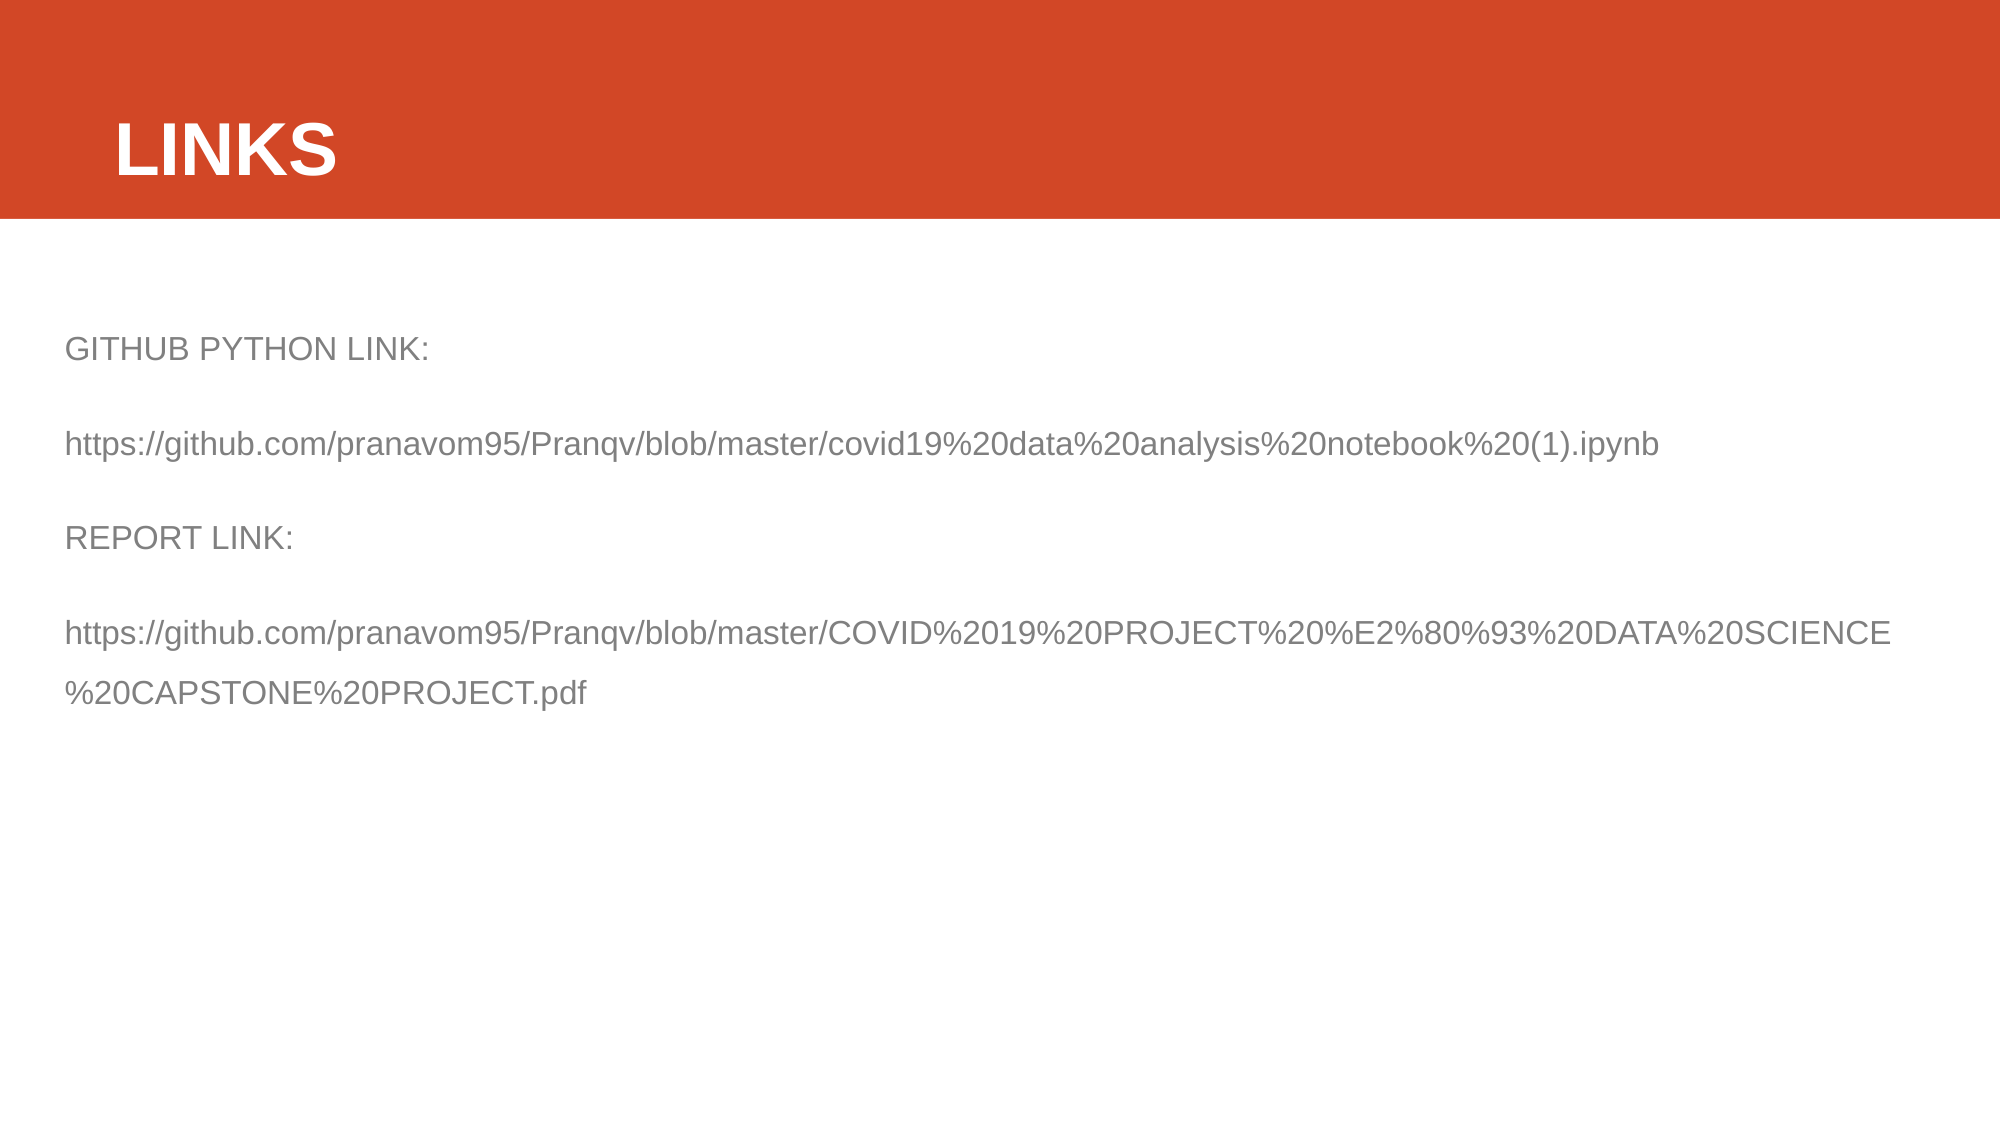

# LINKS
GITHUB PYTHON LINK:
https://github.com/pranavom95/Pranqv/blob/master/covid19%20data%20analysis%20notebook%20(1).ipynb
REPORT LINK:
https://github.com/pranavom95/Pranqv/blob/master/COVID%2019%20PROJECT%20%E2%80%93%20DATA%20SCIENCE%20CAPSTONE%20PROJECT.pdf